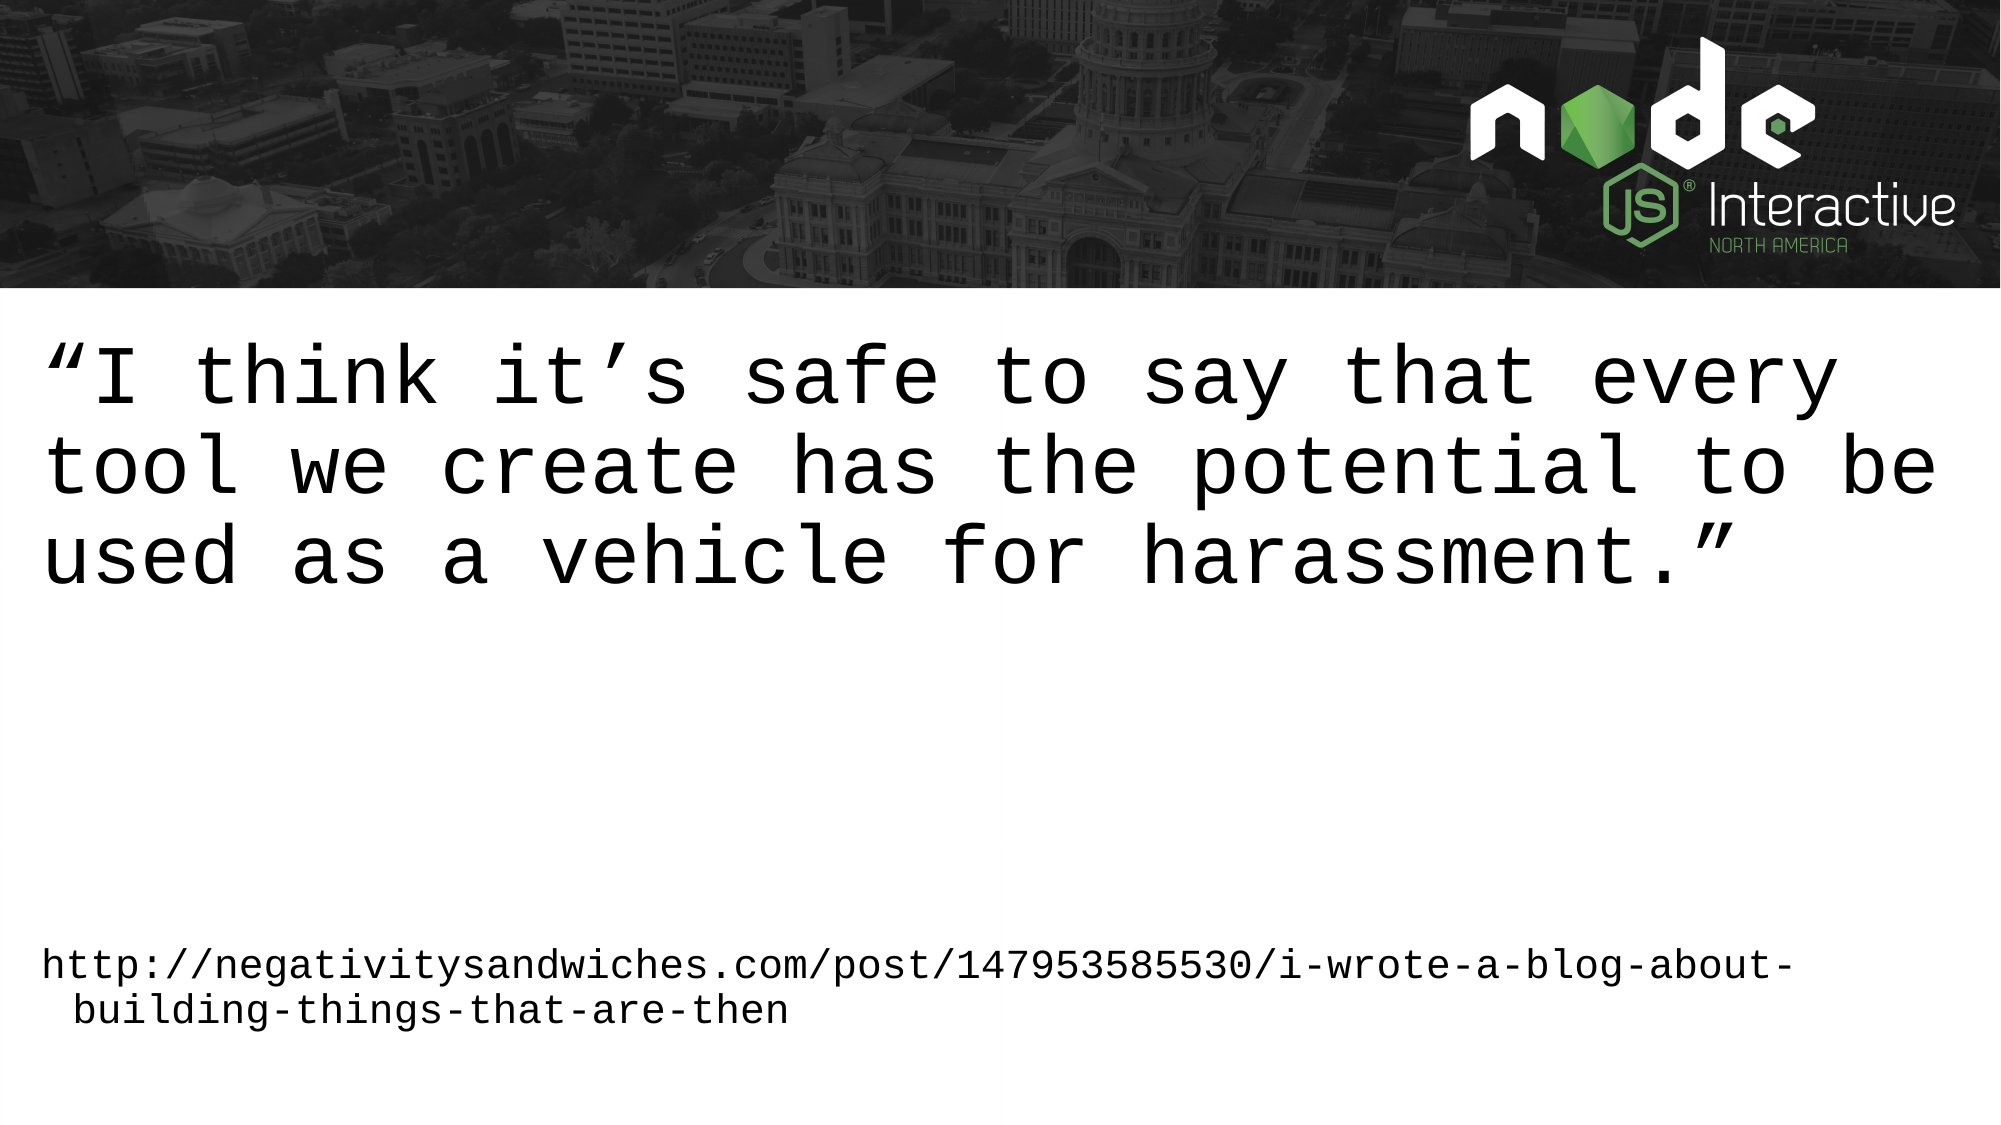

“I think it’s safe to say that every tool we create has the potential to be used as a vehicle for harassment.”

http://negativitysandwiches.com/post/147953585530/i-wrote-a-blog-about-building-things-that-are-then